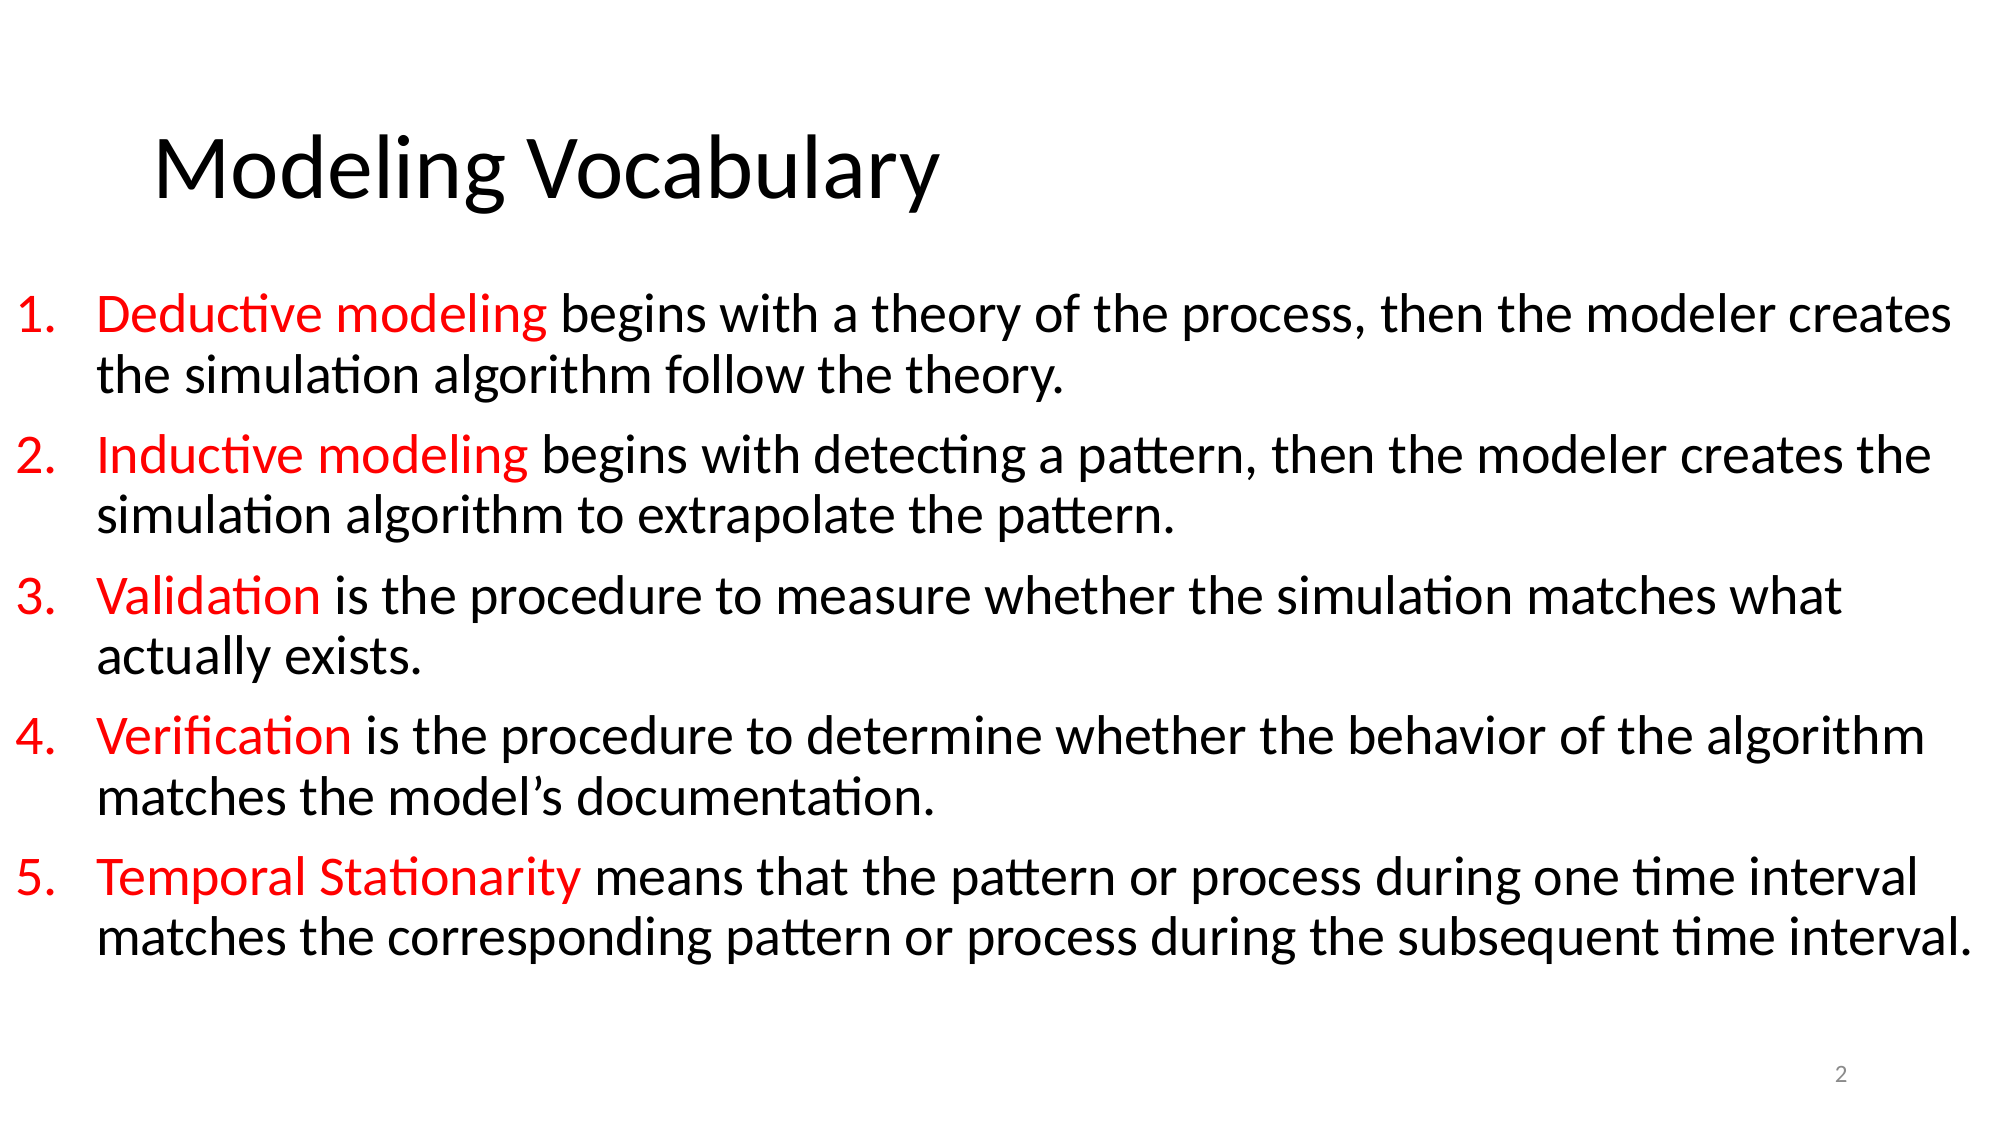

# Modeling Vocabulary
Deductive modeling begins with a theory of the process, then the modeler creates the simulation algorithm follow the theory.
Inductive modeling begins with detecting a pattern, then the modeler creates the simulation algorithm to extrapolate the pattern.
Validation is the procedure to measure whether the simulation matches what actually exists.
Verification is the procedure to determine whether the behavior of the algorithm matches the model’s documentation.
Temporal Stationarity means that the pattern or process during one time interval matches the corresponding pattern or process during the subsequent time interval.
2